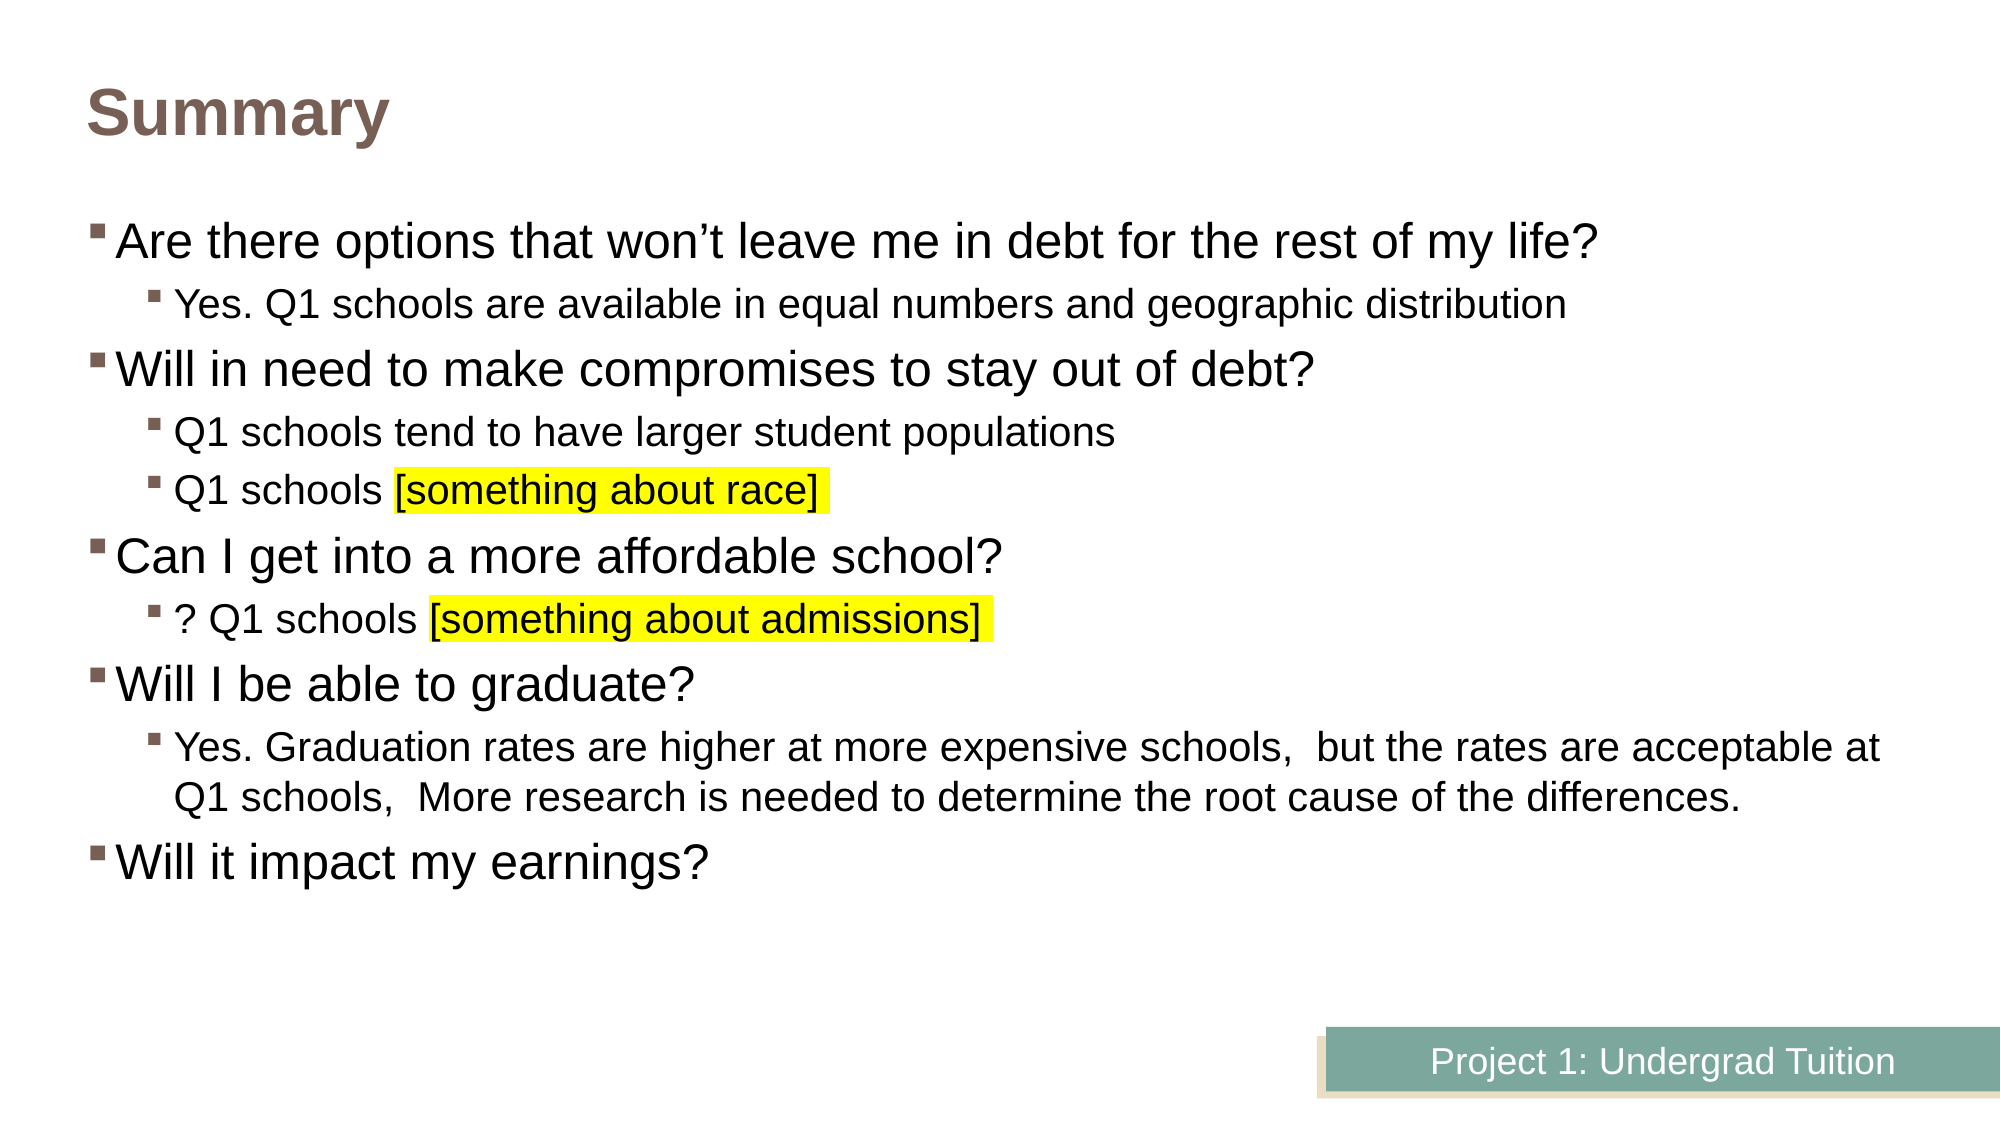

# Summary
Are there options that won’t leave me in debt for the rest of my life?
Yes. Q1 schools are available in equal numbers and geographic distribution
Will in need to make compromises to stay out of debt?
Q1 schools tend to have larger student populations
Q1 schools [something about race]
Can I get into a more affordable school?
? Q1 schools [something about admissions]
Will I be able to graduate?
Yes. Graduation rates are higher at more expensive schools,  but the rates are acceptable at Q1 schools,  More research is needed to determine the root cause of the differences.
Will it impact my earnings?